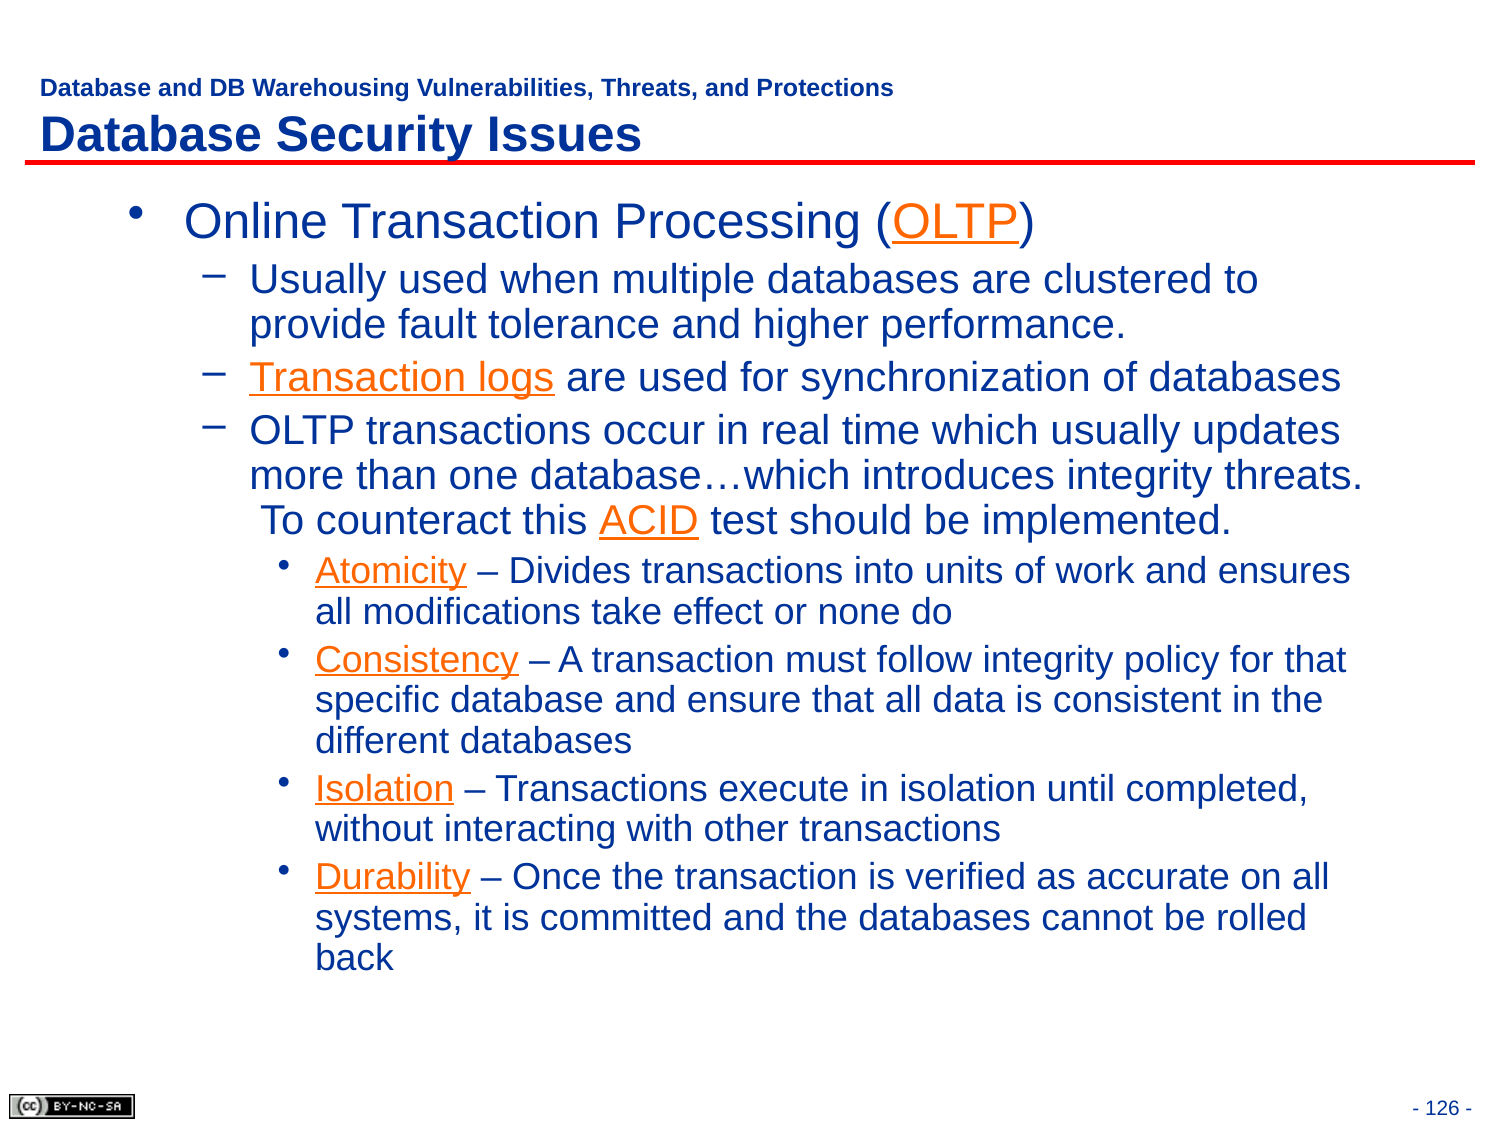

# Database and DB Warehousing Vulnerabilities, Threats, and Protections Database Security Issues
Online Transaction Processing (OLTP)
Usually used when multiple databases are clustered to provide fault tolerance and higher performance.
Transaction logs are used for synchronization of databases
OLTP transactions occur in real time which usually updates more than one database…which introduces integrity threats.  To counteract this ACID test should be implemented.
Atomicity – Divides transactions into units of work and ensures all modifications take effect or none do
Consistency – A transaction must follow integrity policy for that specific database and ensure that all data is consistent in the different databases
Isolation – Transactions execute in isolation until completed, without interacting with other transactions
Durability – Once the transaction is verified as accurate on all systems, it is committed and the databases cannot be rolled back
- 126 -